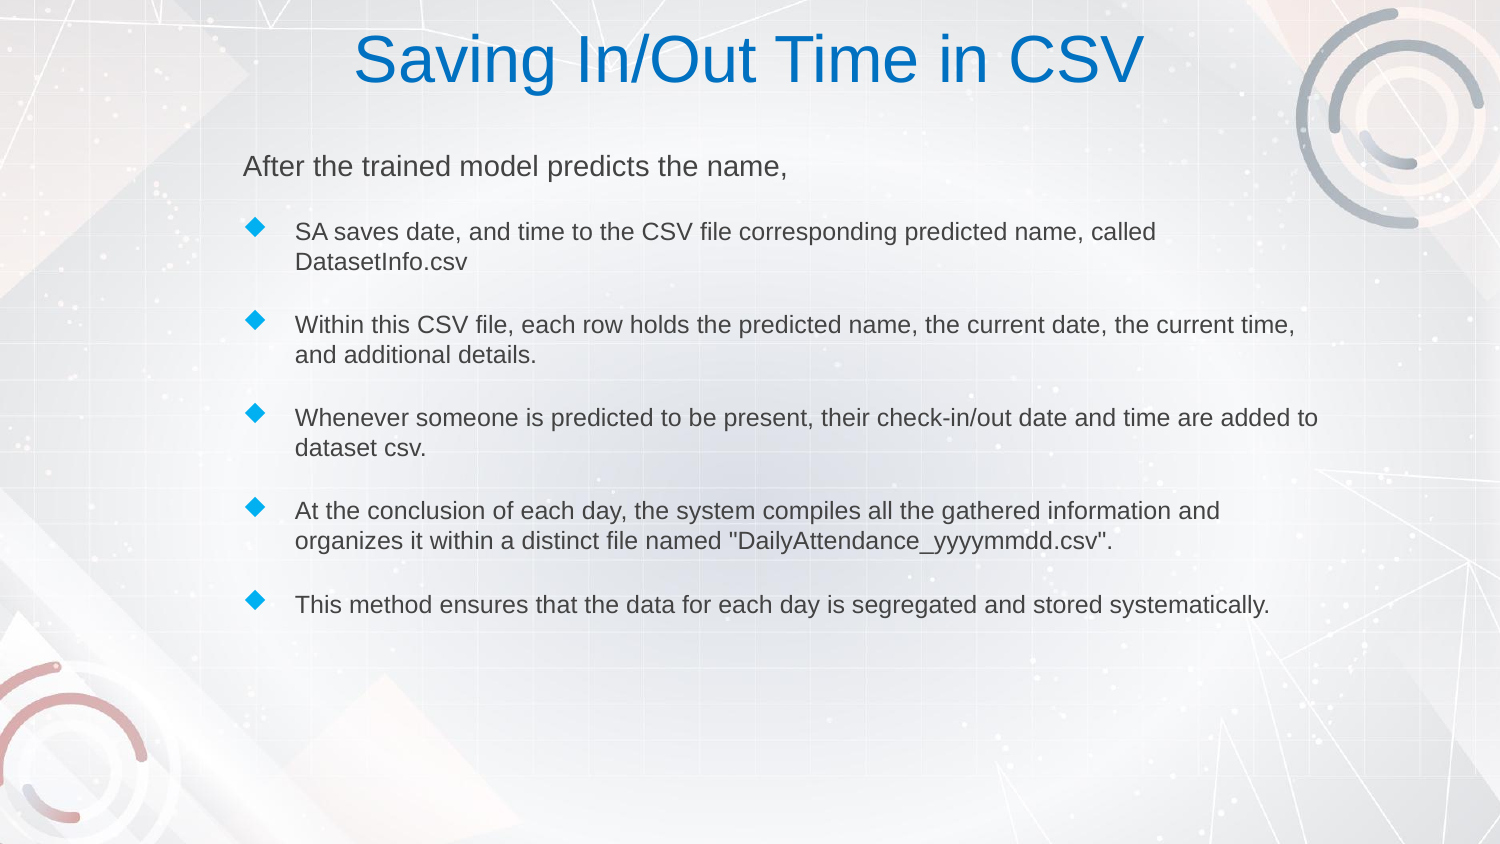

Saving In/Out Time in CSV
After the trained model predicts the name,
SA saves date, and time to the CSV file corresponding predicted name, called DatasetInfo.csv
Within this CSV file, each row holds the predicted name, the current date, the current time, and additional details.
Whenever someone is predicted to be present, their check-in/out date and time are added to dataset csv.
At the conclusion of each day, the system compiles all the gathered information and organizes it within a distinct file named "DailyAttendance_yyyymmdd.csv".
This method ensures that the data for each day is segregated and stored systematically.